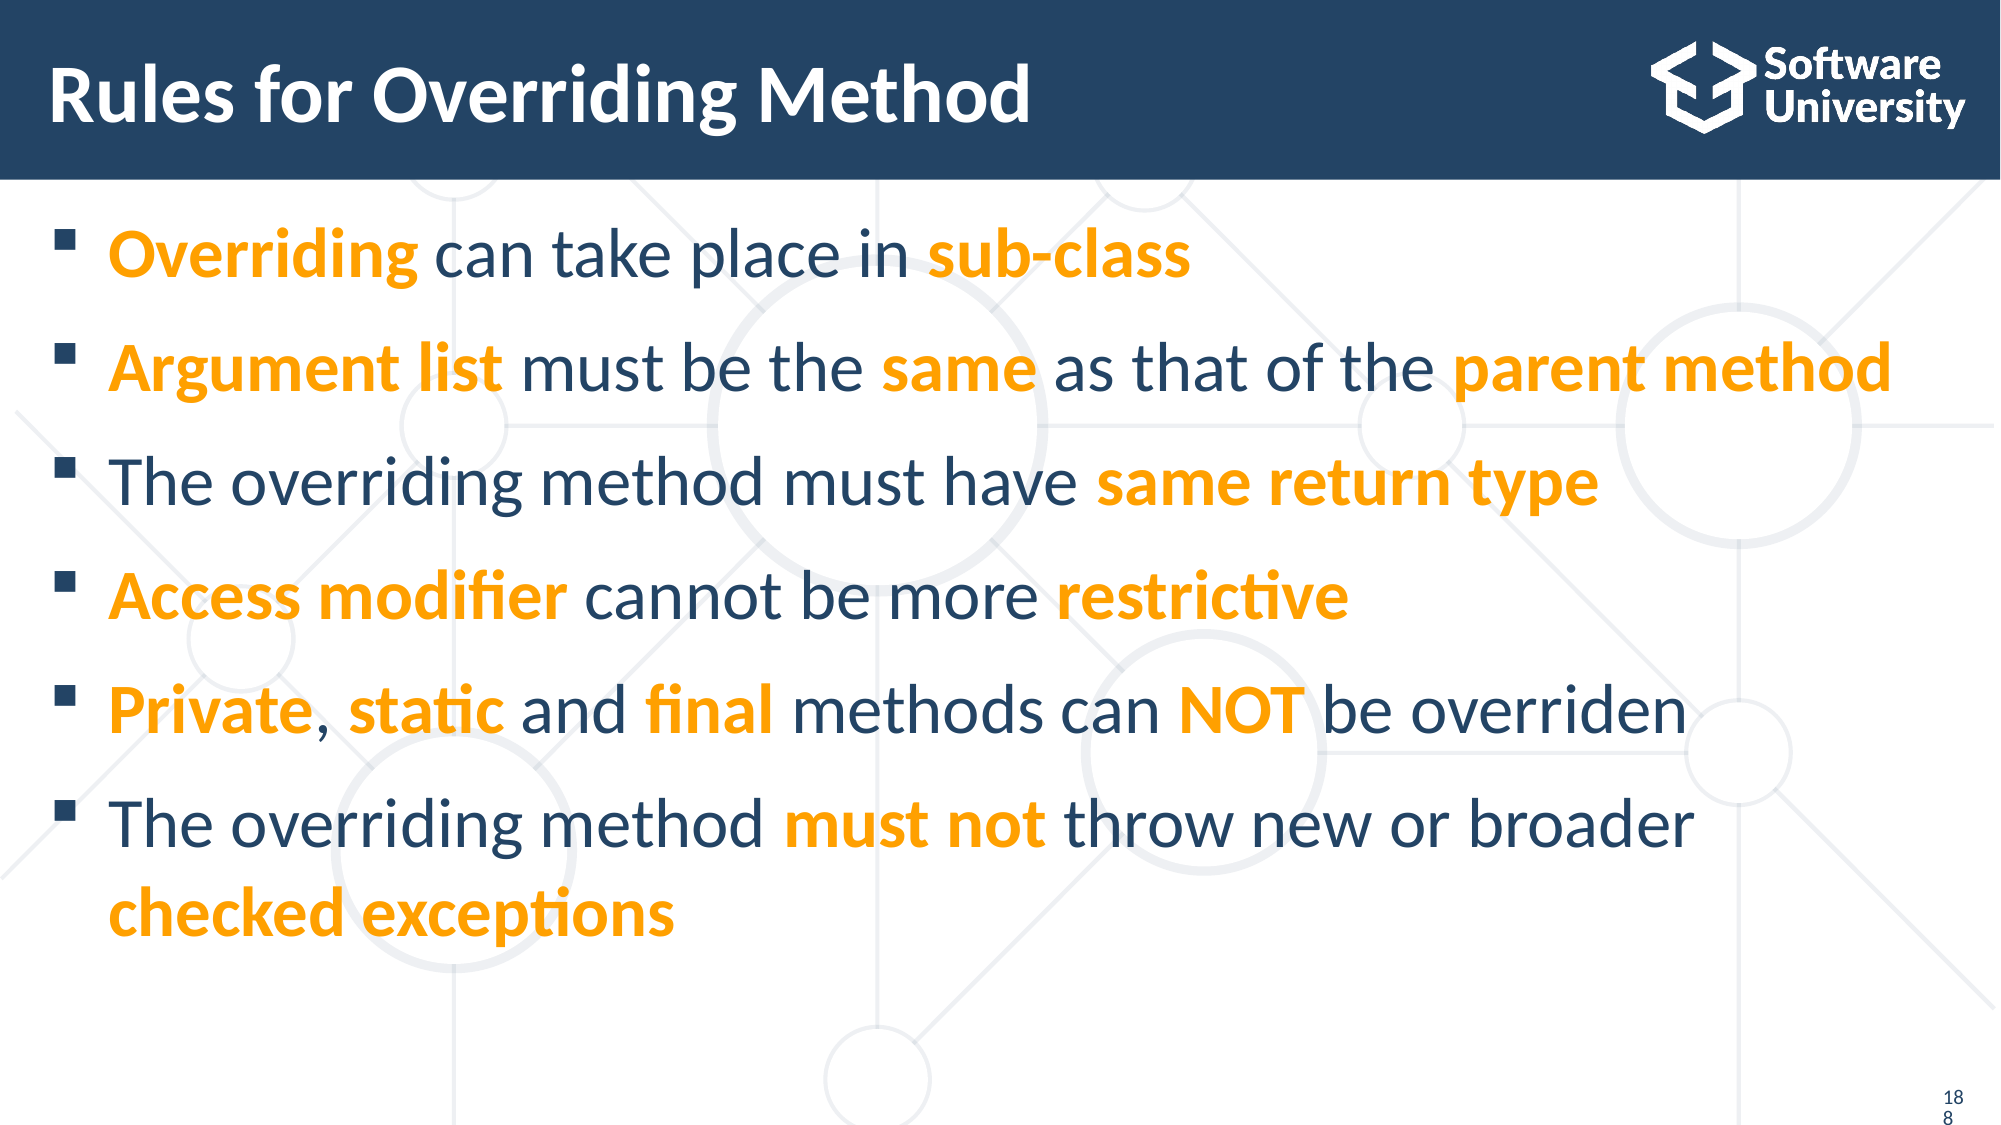

# Rules for Overriding Method
Overriding can take place in sub-class
Argument list must be the same as that of the parent method
The overriding method must have same return type
Access modifier cannot be more restrictive
Private, static and final methods can NOT be overriden
The overriding method must not throw new or broader              checked exceptions
188